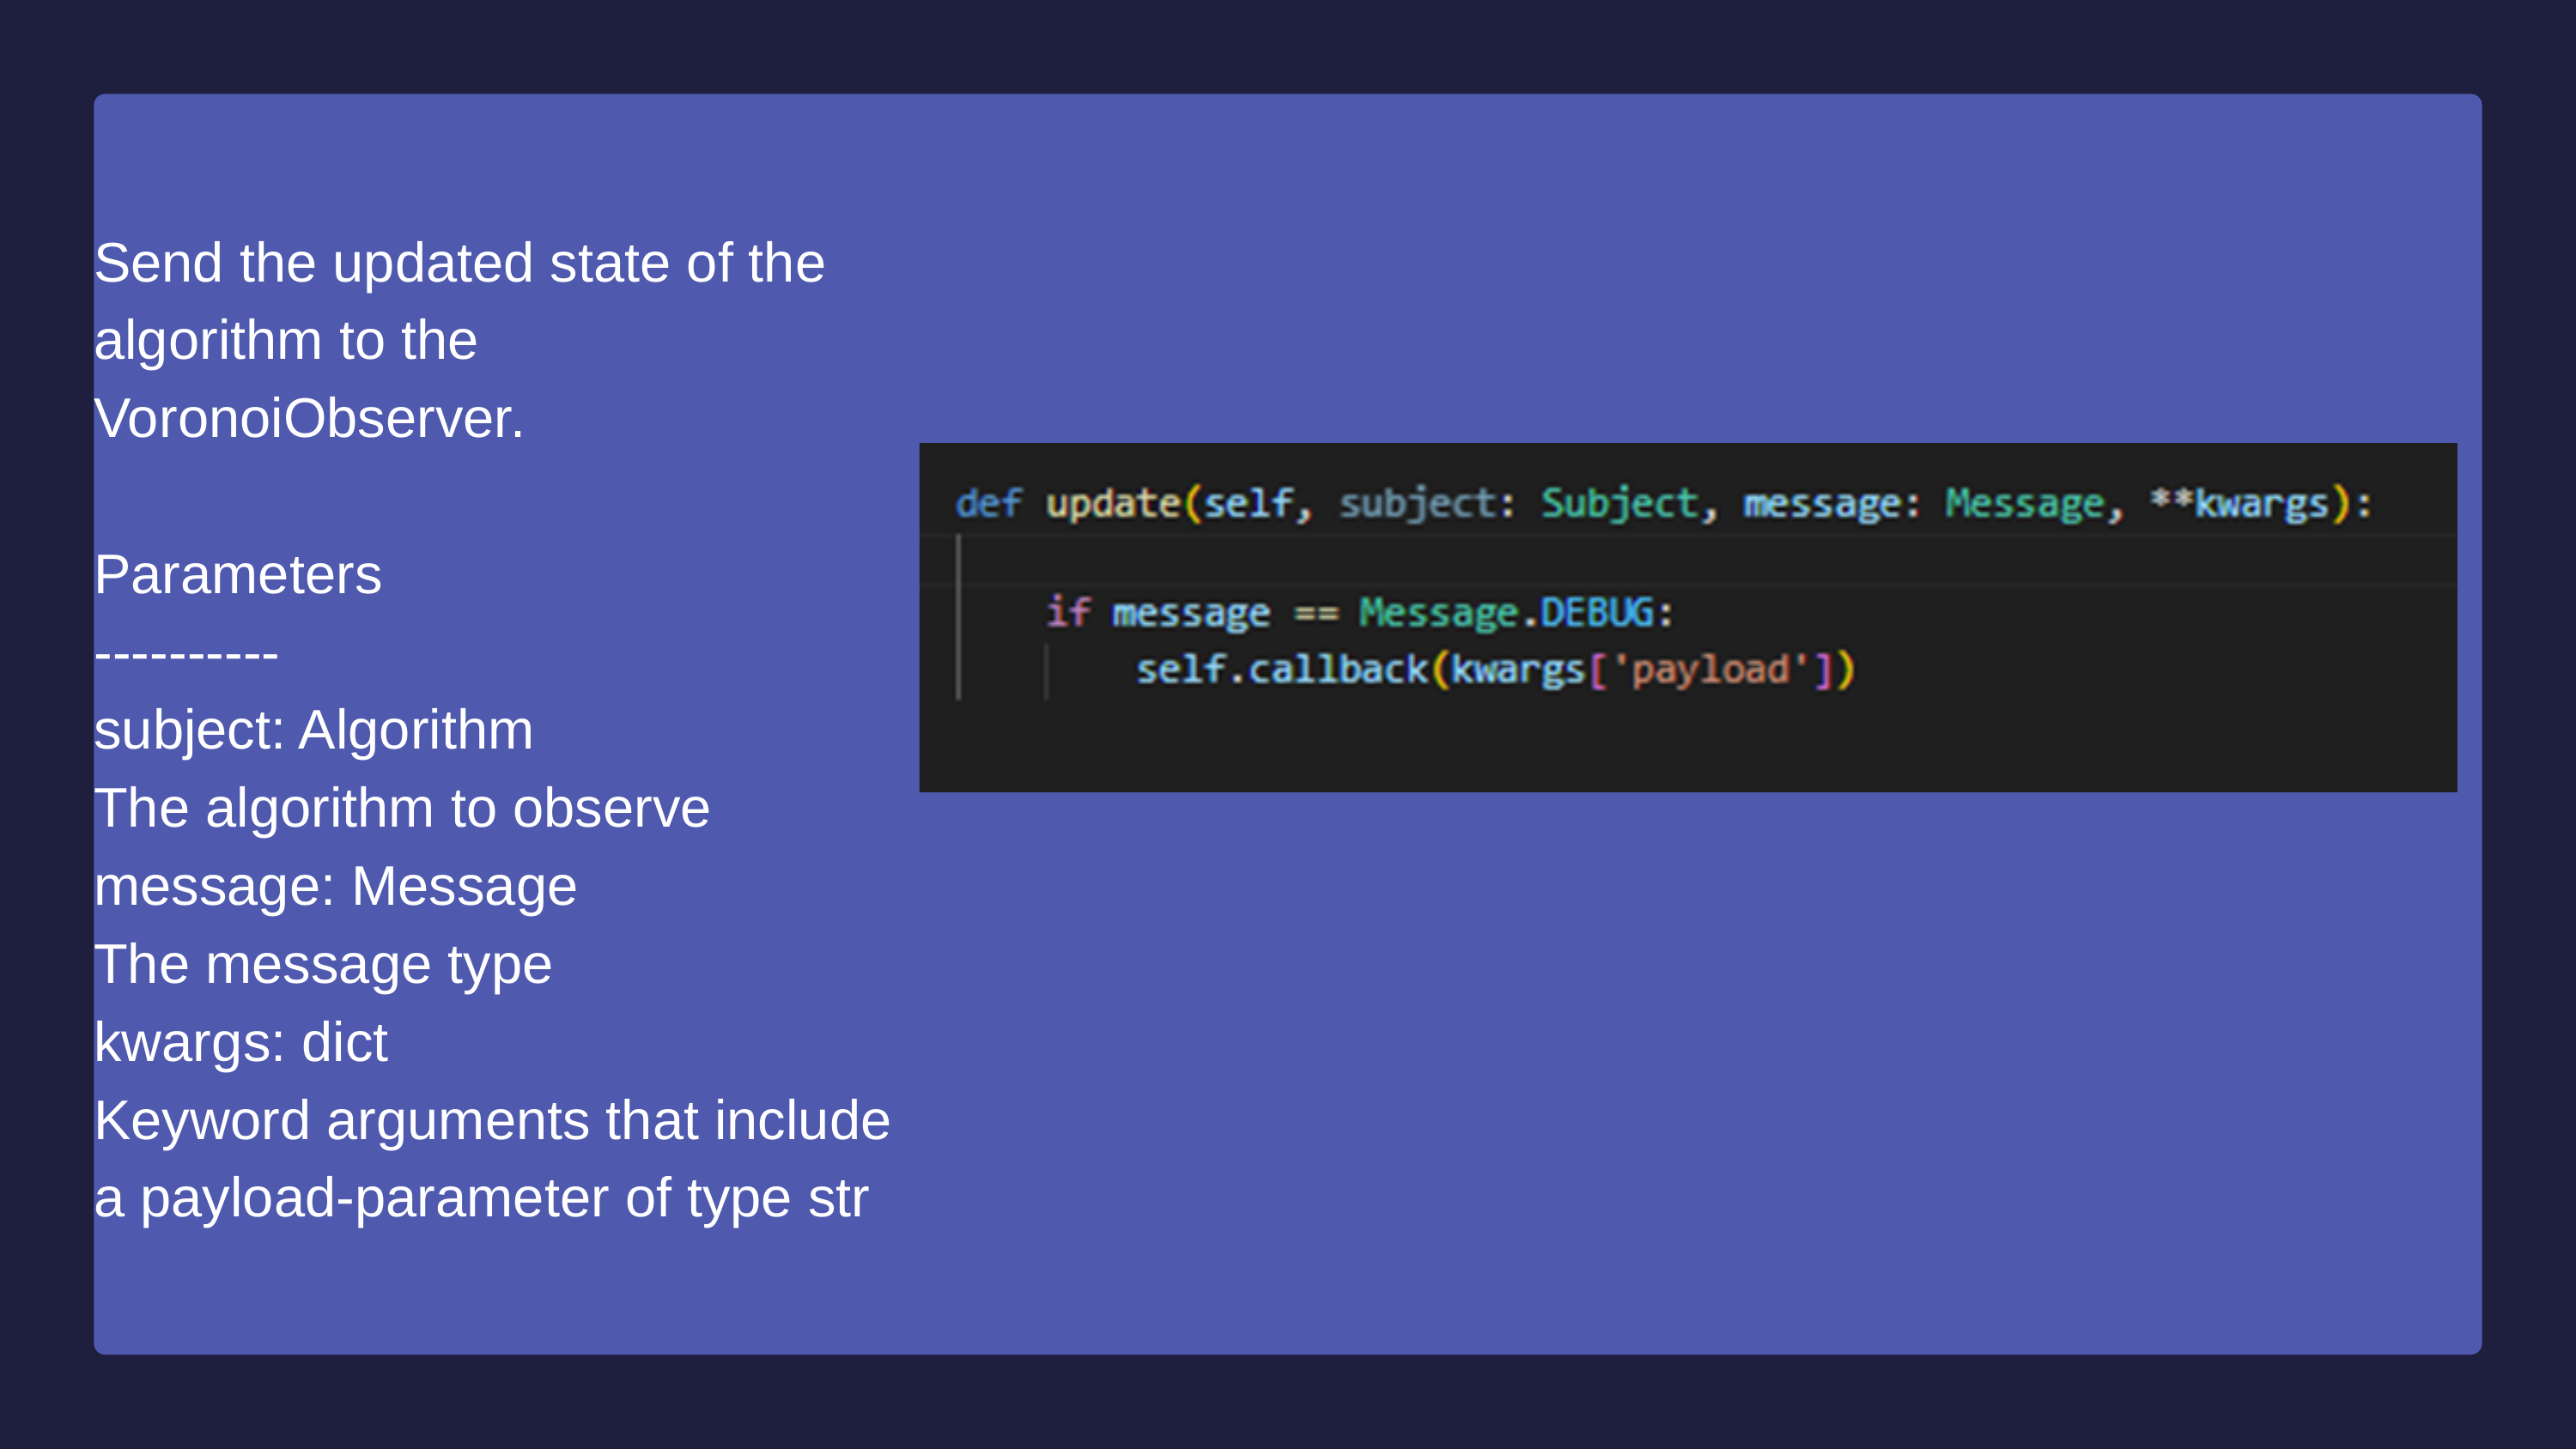

Send the updated state of the algorithm to the VoronoiObserver.

Parameters
----------
subject: Algorithm
The algorithm to observe
message: Message
The message type
kwargs: dict
Keyword arguments that include a payload-parameter of type str